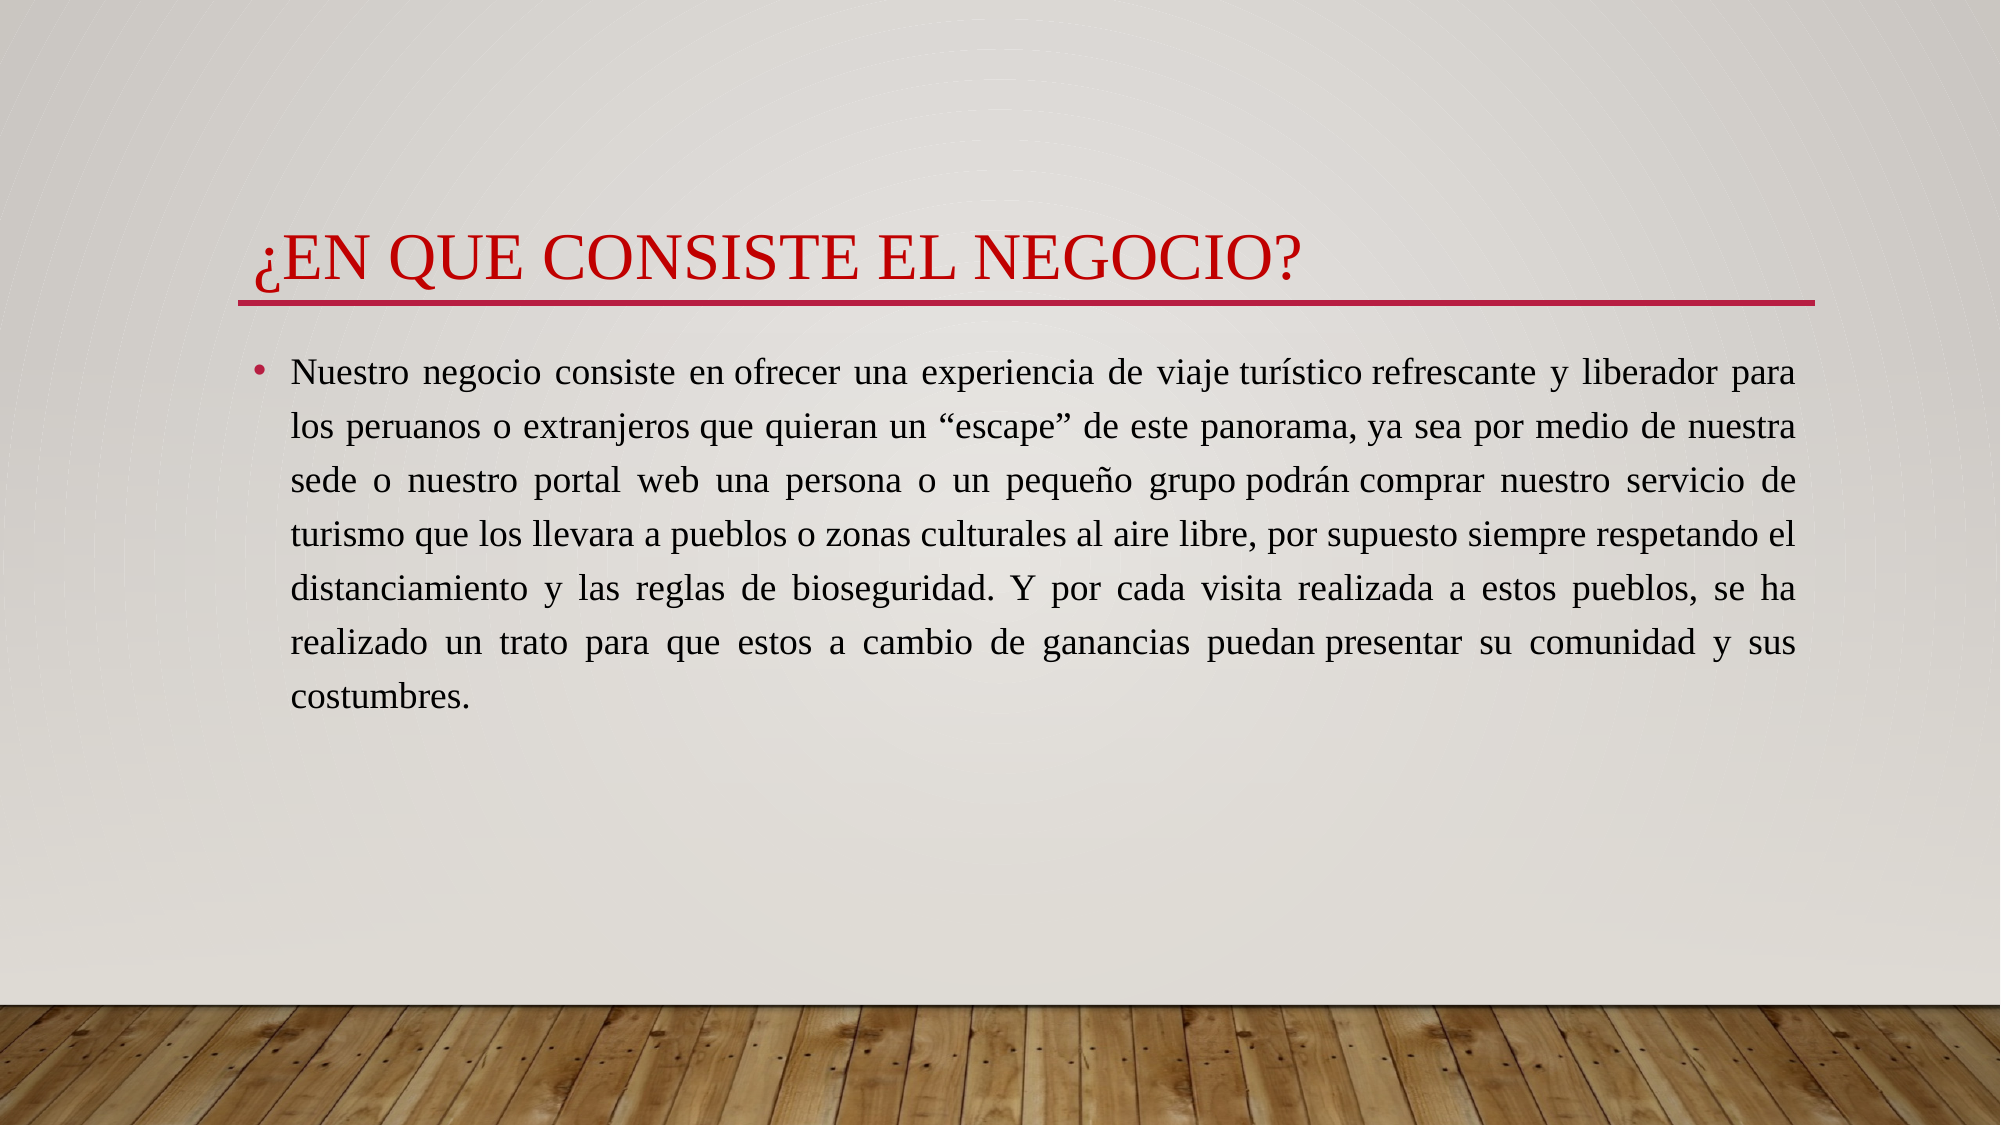

# ¿En que consiste el negocio?
Nuestro negocio consiste en ofrecer una experiencia de viaje turístico refrescante y liberador para los peruanos o extranjeros que quieran un “escape” de este panorama, ya sea por medio de nuestra sede o nuestro portal web una persona o un pequeño grupo podrán comprar nuestro servicio de turismo que los llevara a pueblos o zonas culturales al aire libre, por supuesto siempre respetando el distanciamiento y las reglas de bioseguridad. Y por cada visita realizada a estos pueblos, se ha realizado un trato para que estos a cambio de ganancias puedan presentar su comunidad y sus costumbres.